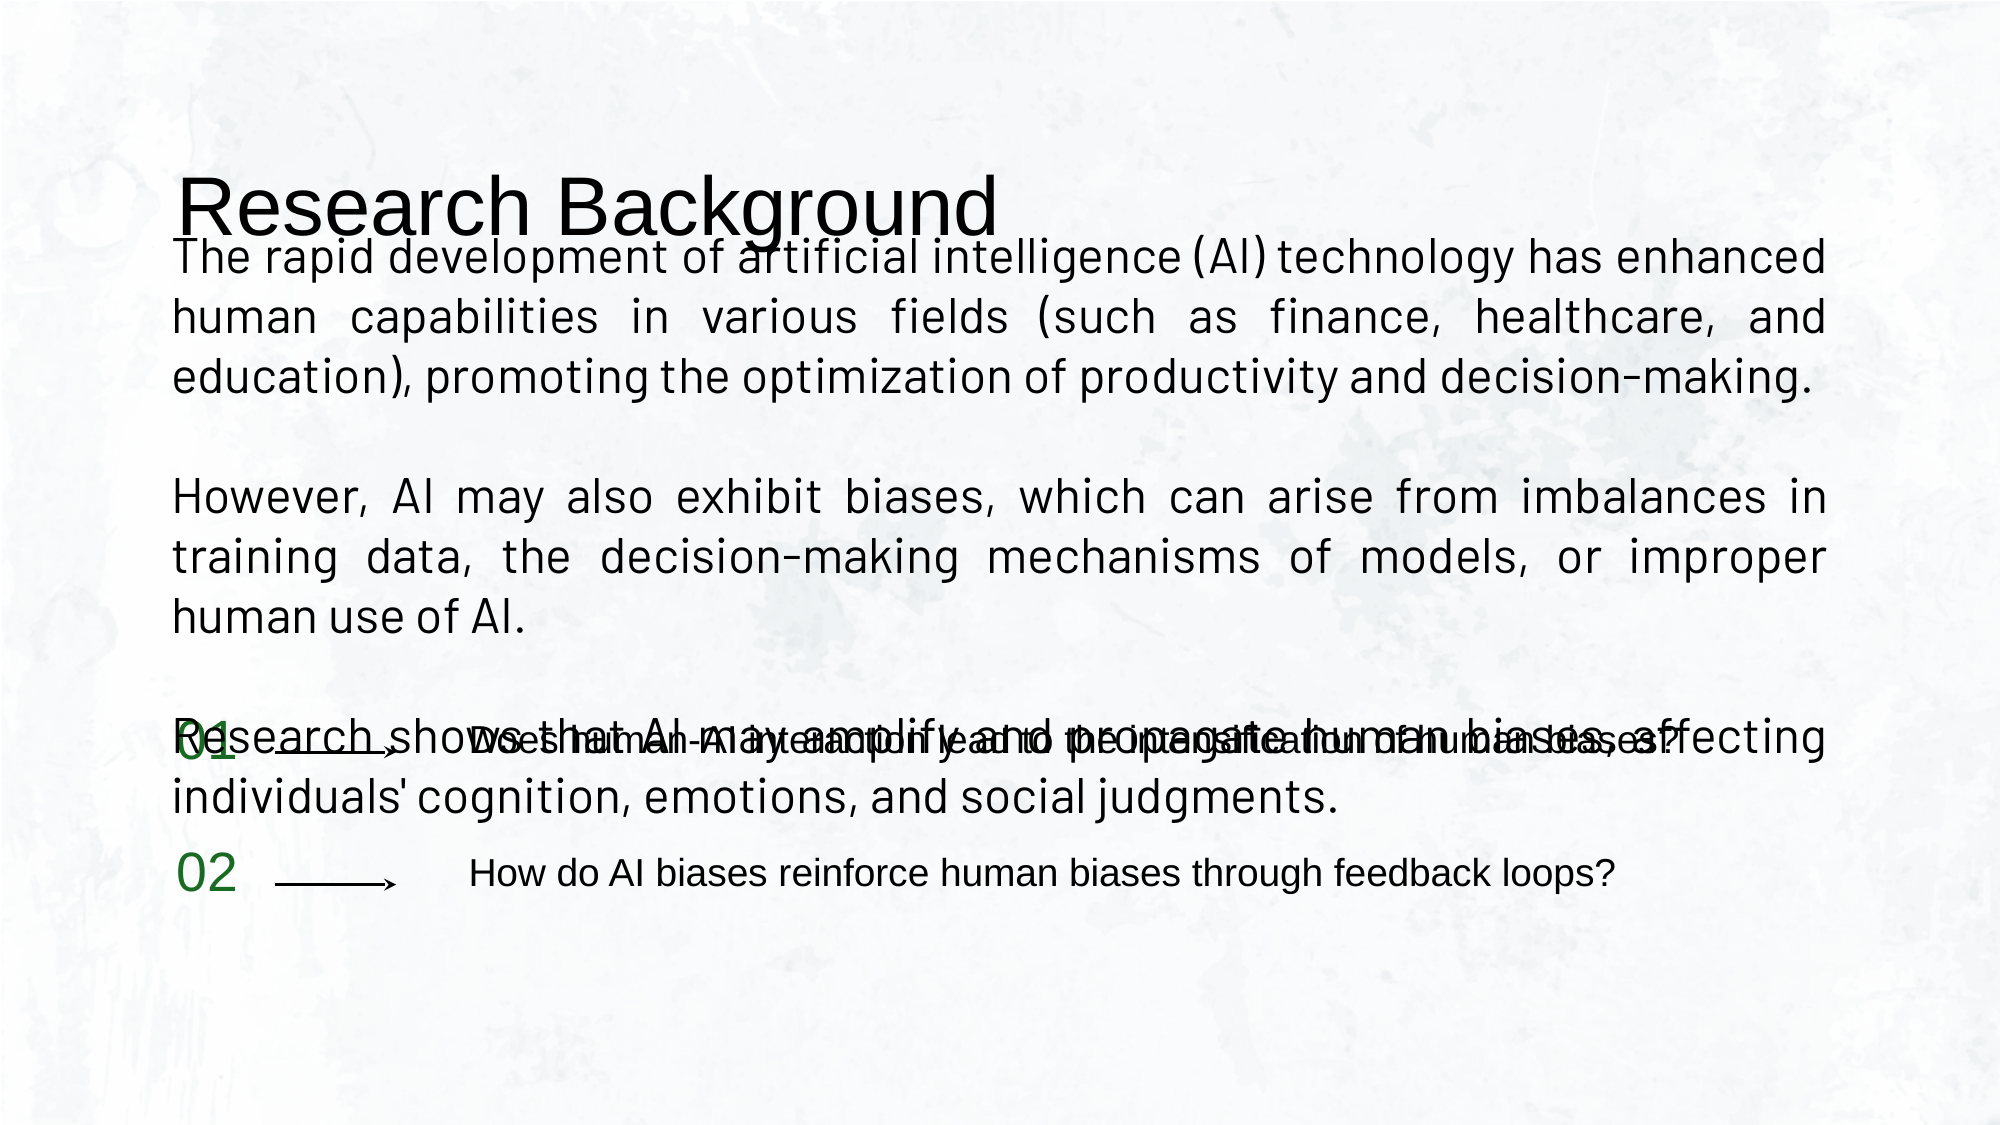

Research Background
The rapid development of artificial intelligence (AI) technology has enhanced human capabilities in various fields (such as finance, healthcare, and education), promoting the optimization of productivity and decision-making.

However, AI may also exhibit biases, which can arise from imbalances in training data, the decision-making mechanisms of models, or improper human use of AI.

Research shows that AI may amplify and propagate human biases, affecting individuals' cognition, emotions, and social judgments.
# 01
Does human-AI interaction lead to the intensification of human biases?
02
How do AI biases reinforce human biases through feedback loops?